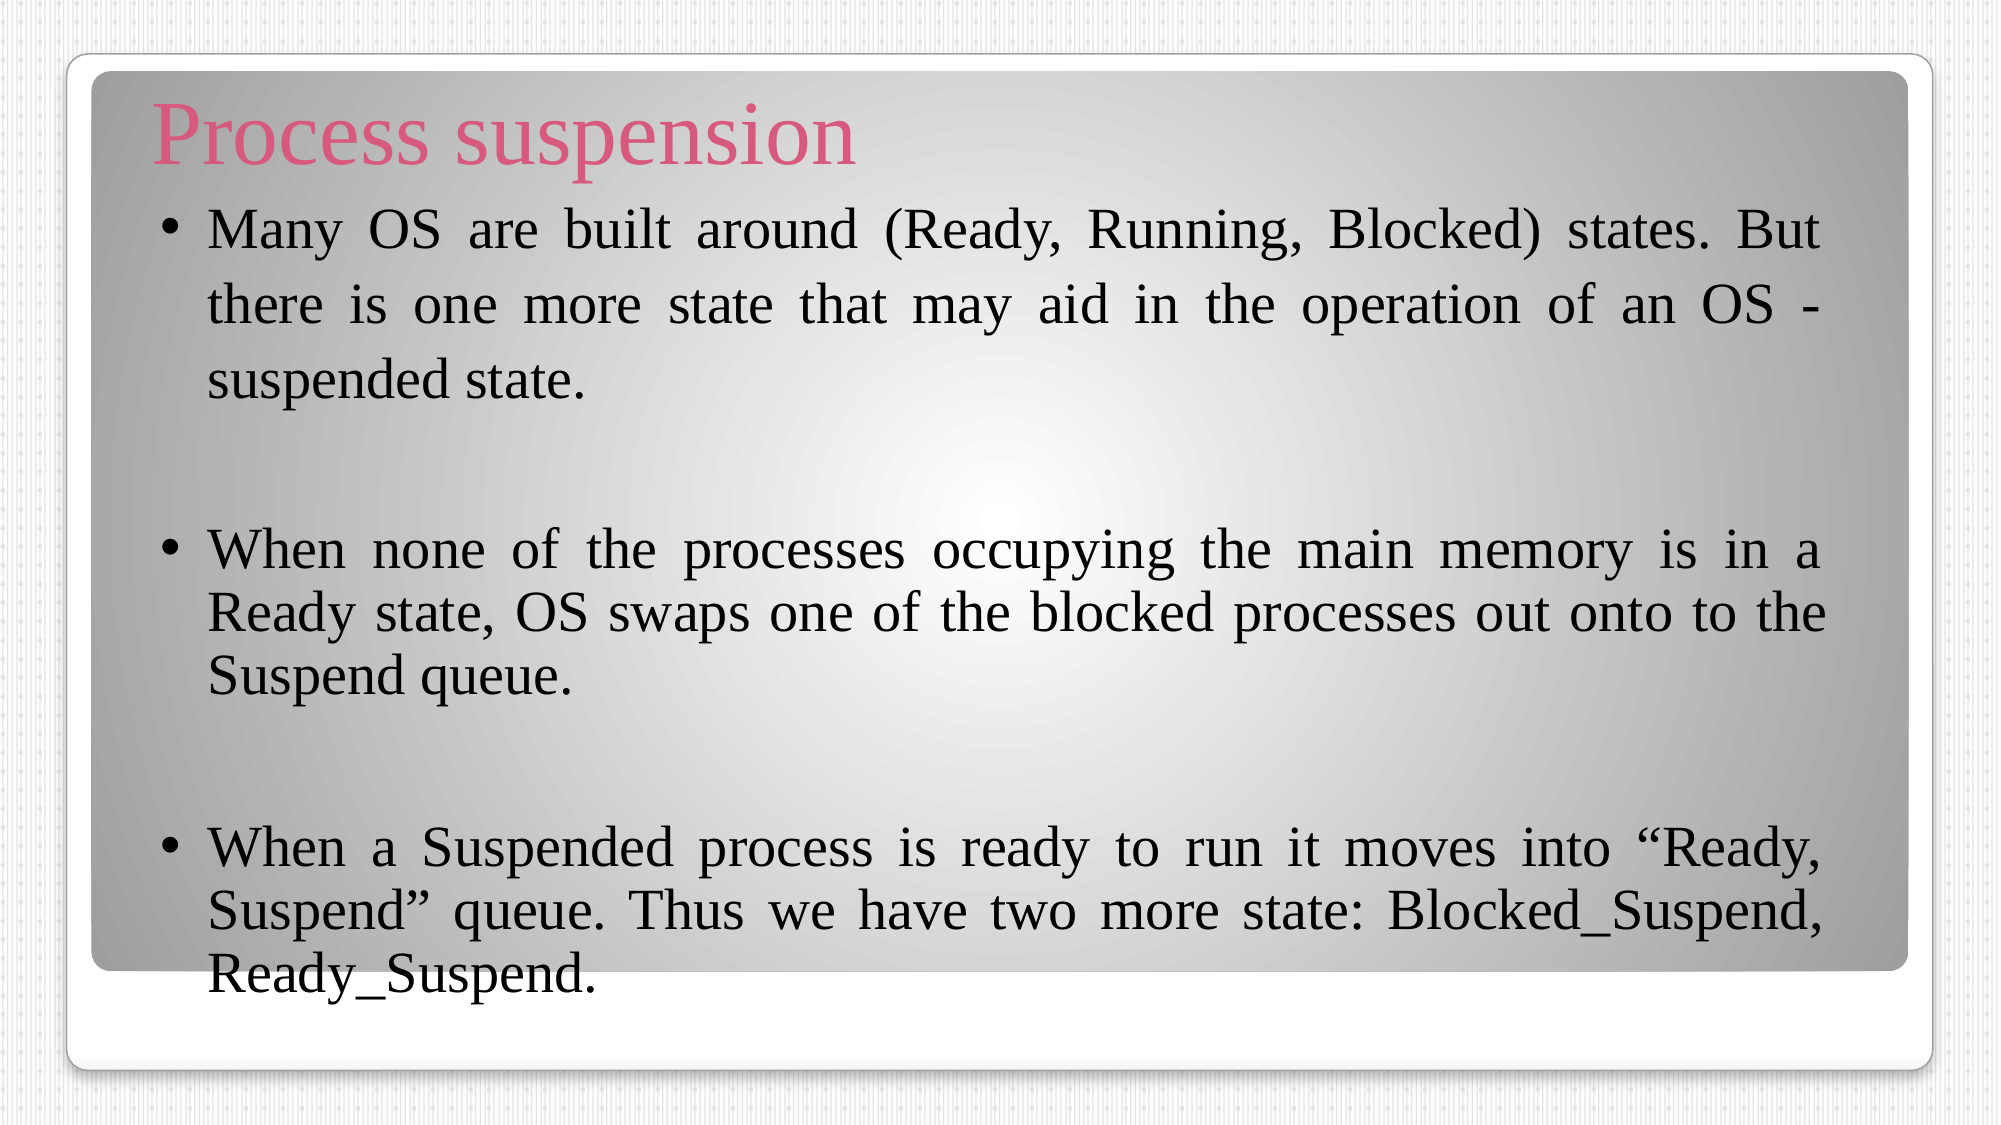

# Process suspension
Many OS are built around (Ready, Running, Blocked) states. But  there is one more state that may aid in the operation of an OS -  suspended state.

When none of the processes occupying the main memory is in a  Ready state, OS swaps one of the blocked processes out onto to the  Suspend queue.

When a Suspended process is ready to run it moves into “Ready,  Suspend” queue. Thus we have two more state: Blocked_Suspend,  Ready_Suspend.